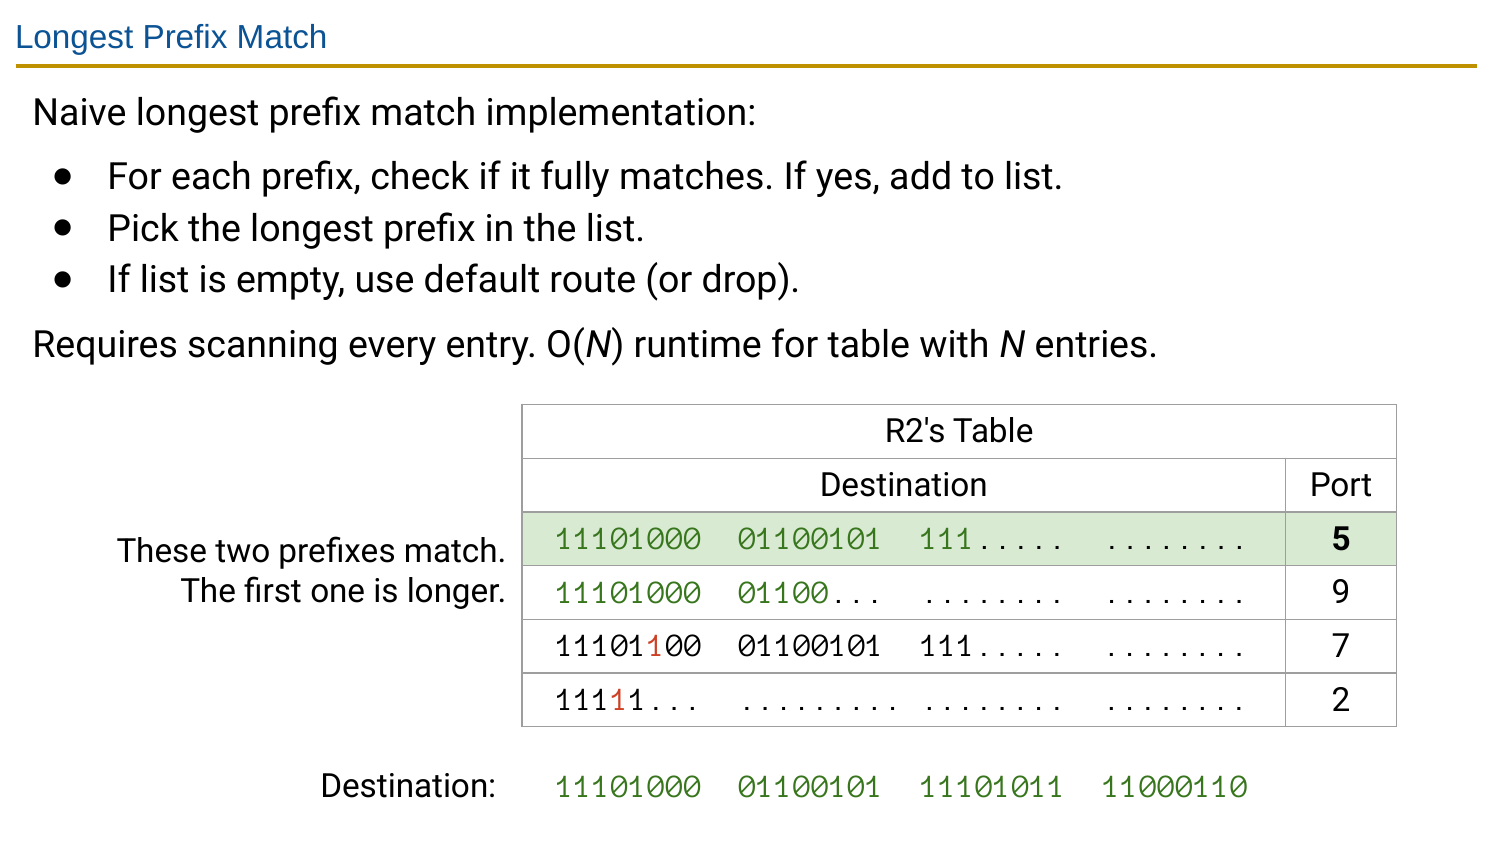

# Longest Prefix Match
Naive longest prefix match implementation:
For each prefix, check if it fully matches. If yes, add to list.
Pick the longest prefix in the list.
If list is empty, use default route (or drop).
Requires scanning every entry. O(N) runtime for table with N entries.
| R2's Table |  |
| --- | --- |
| Destination | Port |
| 11101000 01100101 111..... ........ | 5 |
| 11101000 01100... ........ ........ | 9 |
| 11101100 01100101 111..... ........ | 7 |
| 11111... ......... ........ ........ | 2 |
These two prefixes match. The first one is longer.
Destination:
11101000  01100101  11101011  11000110